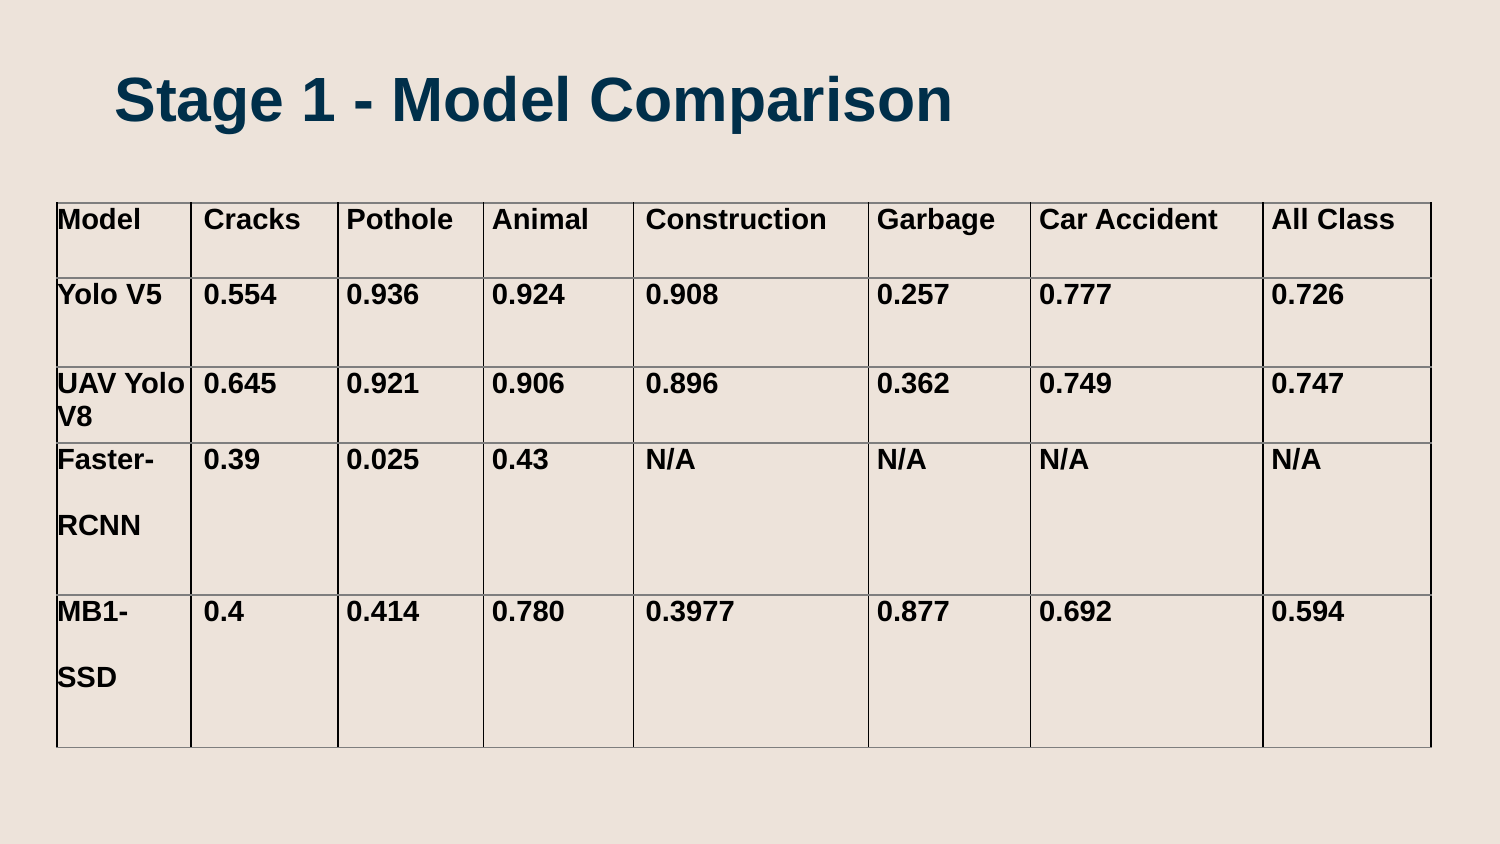

# Stage 1 - Model Comparison
| Model | Cracks | Pothole | Animal | Construction | Garbage | Car Accident | All Class |
| --- | --- | --- | --- | --- | --- | --- | --- |
| Yolo V5 | 0.554 | 0.936 | 0.924 | 0.908 | 0.257 | 0.777 | 0.726 |
| UAV Yolo V8 | 0.645 | 0.921 | 0.906 | 0.896 | 0.362 | 0.749 | 0.747 |
| Faster-   RCNN | 0.39 | 0.025 | 0.43 | N/A | N/A | N/A | N/A |
| MB1-   SSD | 0.4 | 0.414 | 0.780 | 0.3977 | 0.877 | 0.692 | 0.594 |